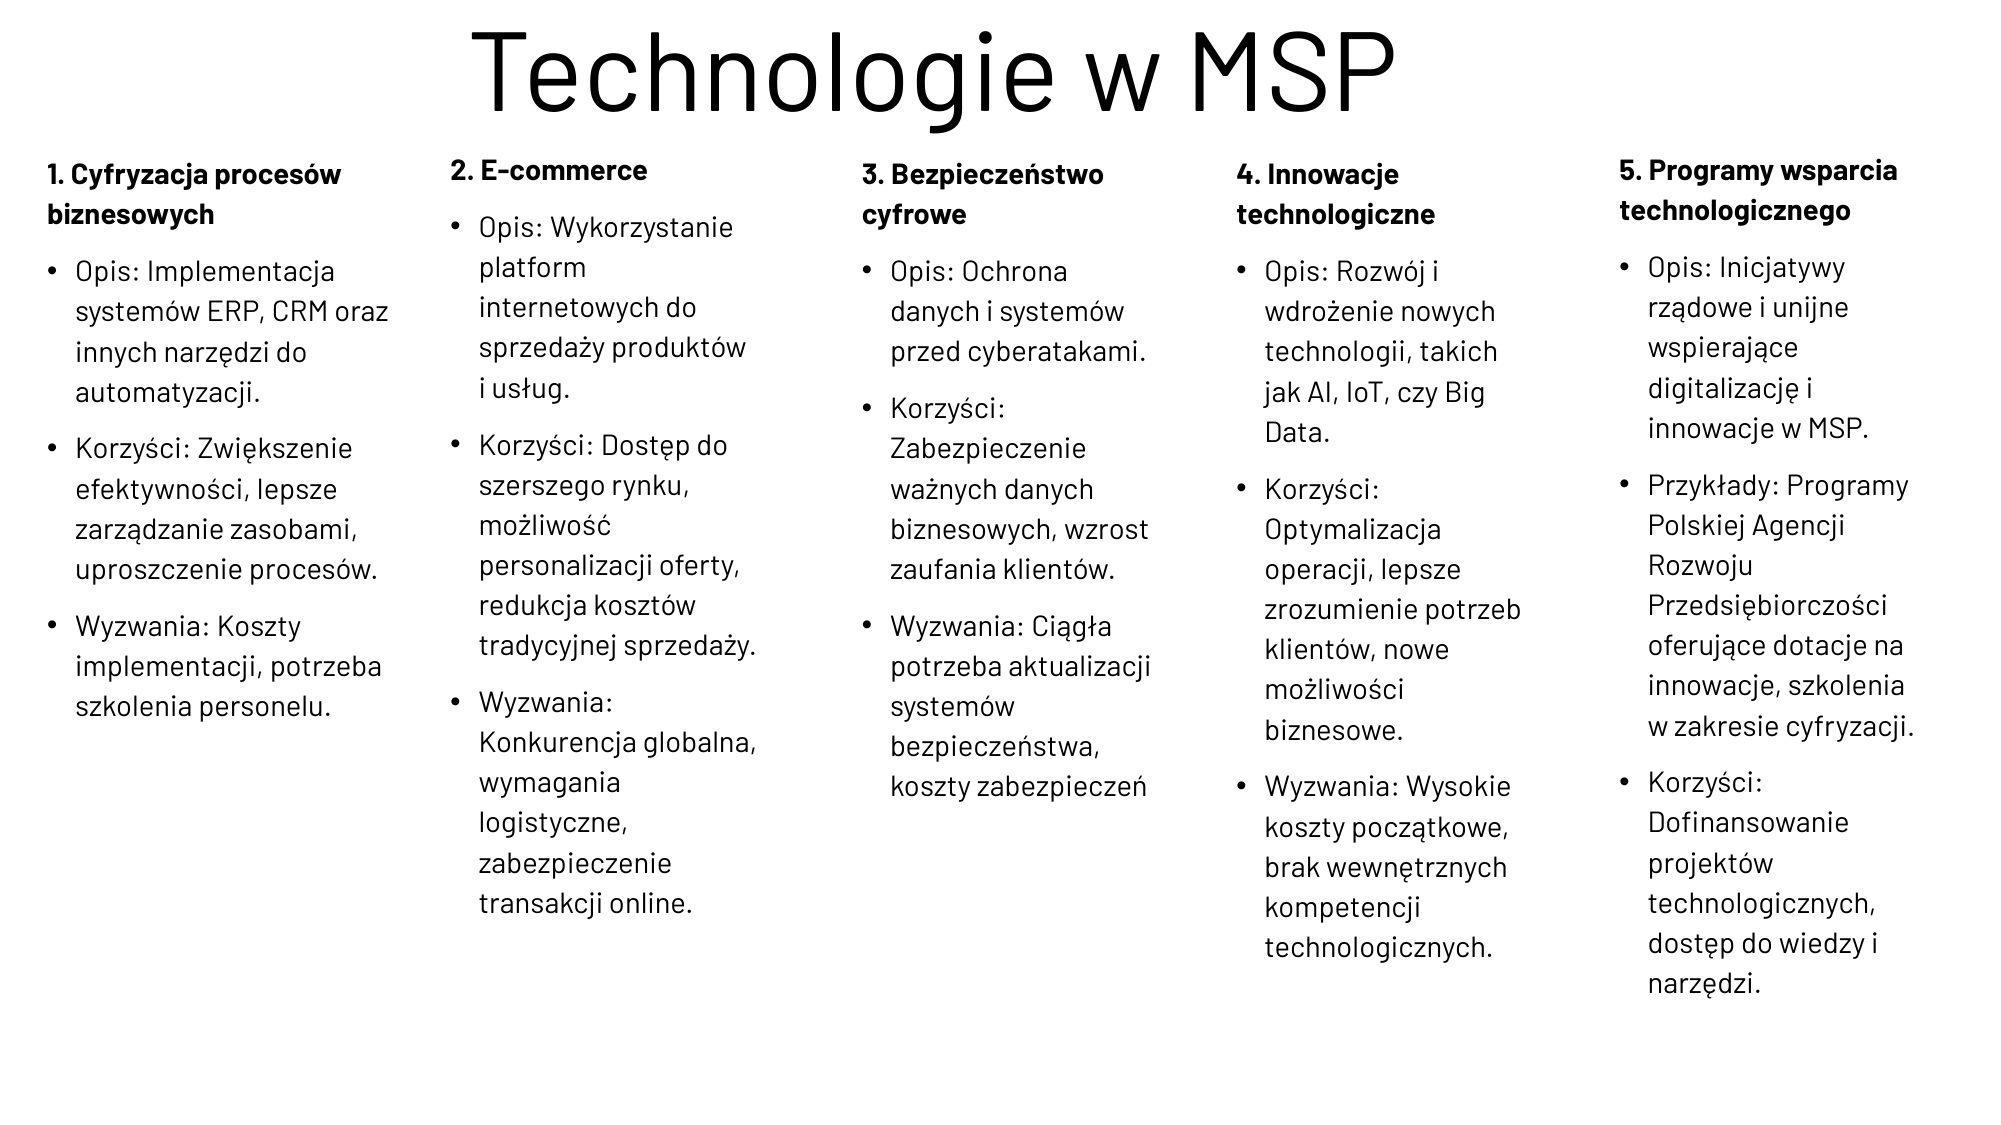

# Technologie w MSP
2. E-commerce
Opis: Wykorzystanie platform internetowych do sprzedaży produktów i usług.
Korzyści: Dostęp do szerszego rynku, możliwość personalizacji oferty, redukcja kosztów tradycyjnej sprzedaży.
Wyzwania: Konkurencja globalna, wymagania logistyczne, zabezpieczenie transakcji online.
5. Programy wsparcia technologicznego
Opis: Inicjatywy rządowe i unijne wspierające digitalizację i innowacje w MSP.
Przykłady: Programy Polskiej Agencji Rozwoju Przedsiębiorczości oferujące dotacje na innowacje, szkolenia w zakresie cyfryzacji.
Korzyści: Dofinansowanie projektów technologicznych, dostęp do wiedzy i narzędzi.
1. Cyfryzacja procesów biznesowych
Opis: Implementacja systemów ERP, CRM oraz innych narzędzi do automatyzacji.
Korzyści: Zwiększenie efektywności, lepsze zarządzanie zasobami, uproszczenie procesów.
Wyzwania: Koszty implementacji, potrzeba szkolenia personelu.

3. Bezpieczeństwo cyfrowe
Opis: Ochrona danych i systemów przed cyberatakami.
Korzyści: Zabezpieczenie ważnych danych biznesowych, wzrost zaufania klientów.
Wyzwania: Ciągła potrzeba aktualizacji systemów bezpieczeństwa, koszty zabezpieczeń
4. Innowacje technologiczne
Opis: Rozwój i wdrożenie nowych technologii, takich jak AI, IoT, czy Big Data.
Korzyści: Optymalizacja operacji, lepsze zrozumienie potrzeb klientów, nowe możliwości biznesowe.
Wyzwania: Wysokie koszty początkowe, brak wewnętrznych kompetencji technologicznych.